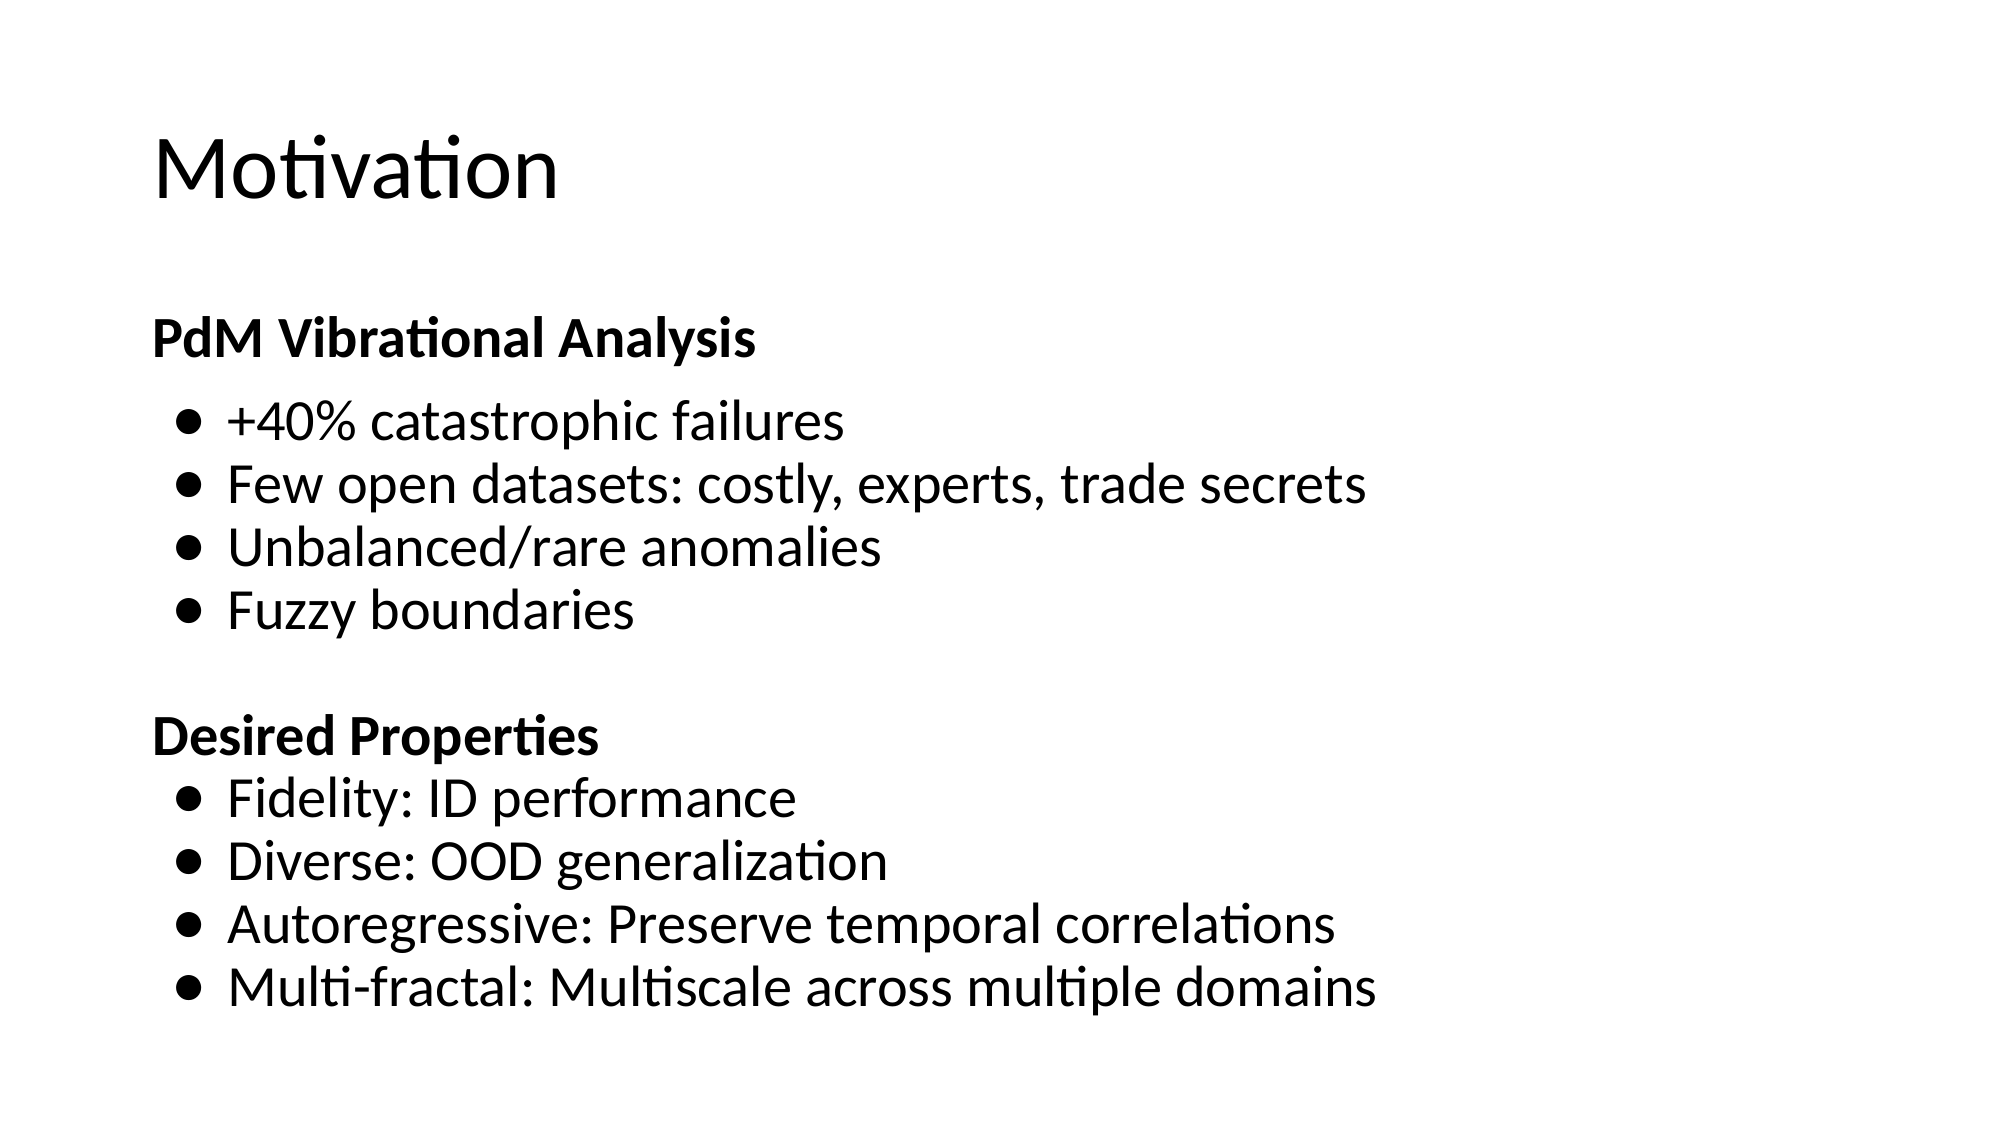

# Motivation
PdM Vibrational Analysis
+40% catastrophic failures
Few open datasets: costly, experts, trade secrets
Unbalanced/rare anomalies
Fuzzy boundaries

Desired Properties
Fidelity: ID performance
Diverse: OOD generalization
Autoregressive: Preserve temporal correlations
Multi-fractal: Multiscale across multiple domains